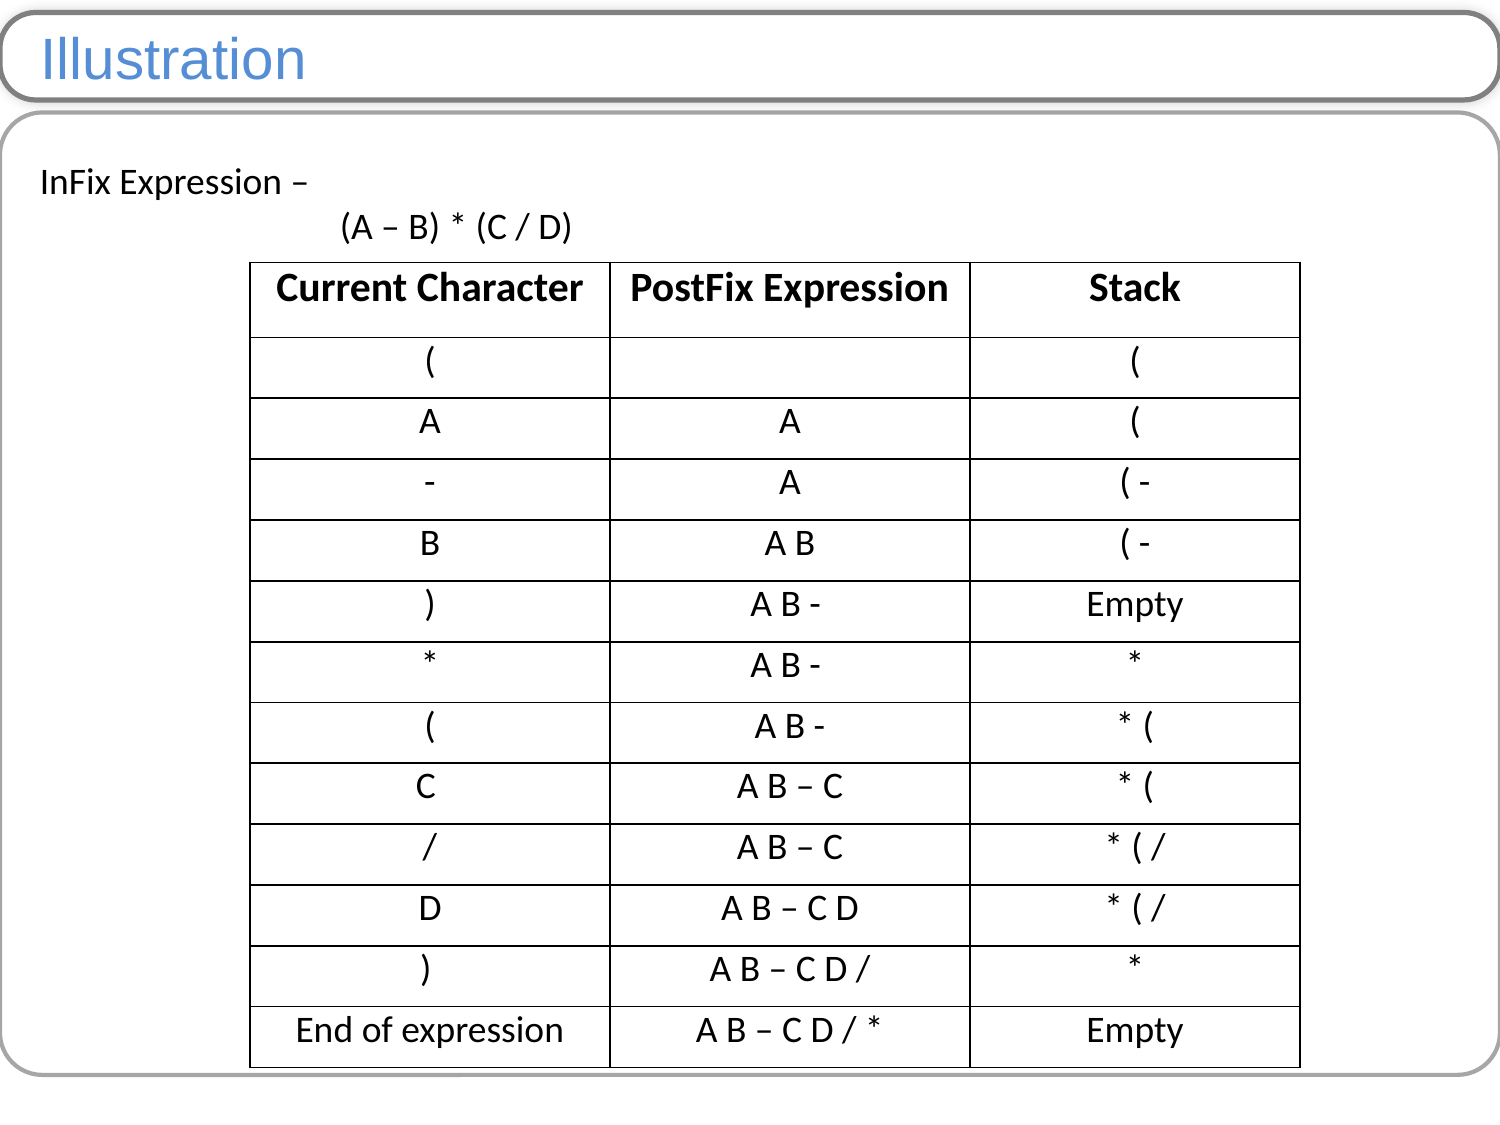

Illustration

InFix Expression –
 		(A – B) * (C / D)

| Current Character | PostFix Expression | Stack |
| --- | --- | --- |
| ( |  | ( |
| A | A | ( |
| - | A | ( - |
| B | A B | ( - |
| ) | A B - | Empty |
| \* | A B - | \* |
| ( | A B - | \* ( |
| C | A B – C | \* ( |
| / | A B – C | \* ( / |
| D | A B – C D | \* ( / |
| ) | A B – C D / | \* |
| End of expression | A B – C D / \* | Empty |